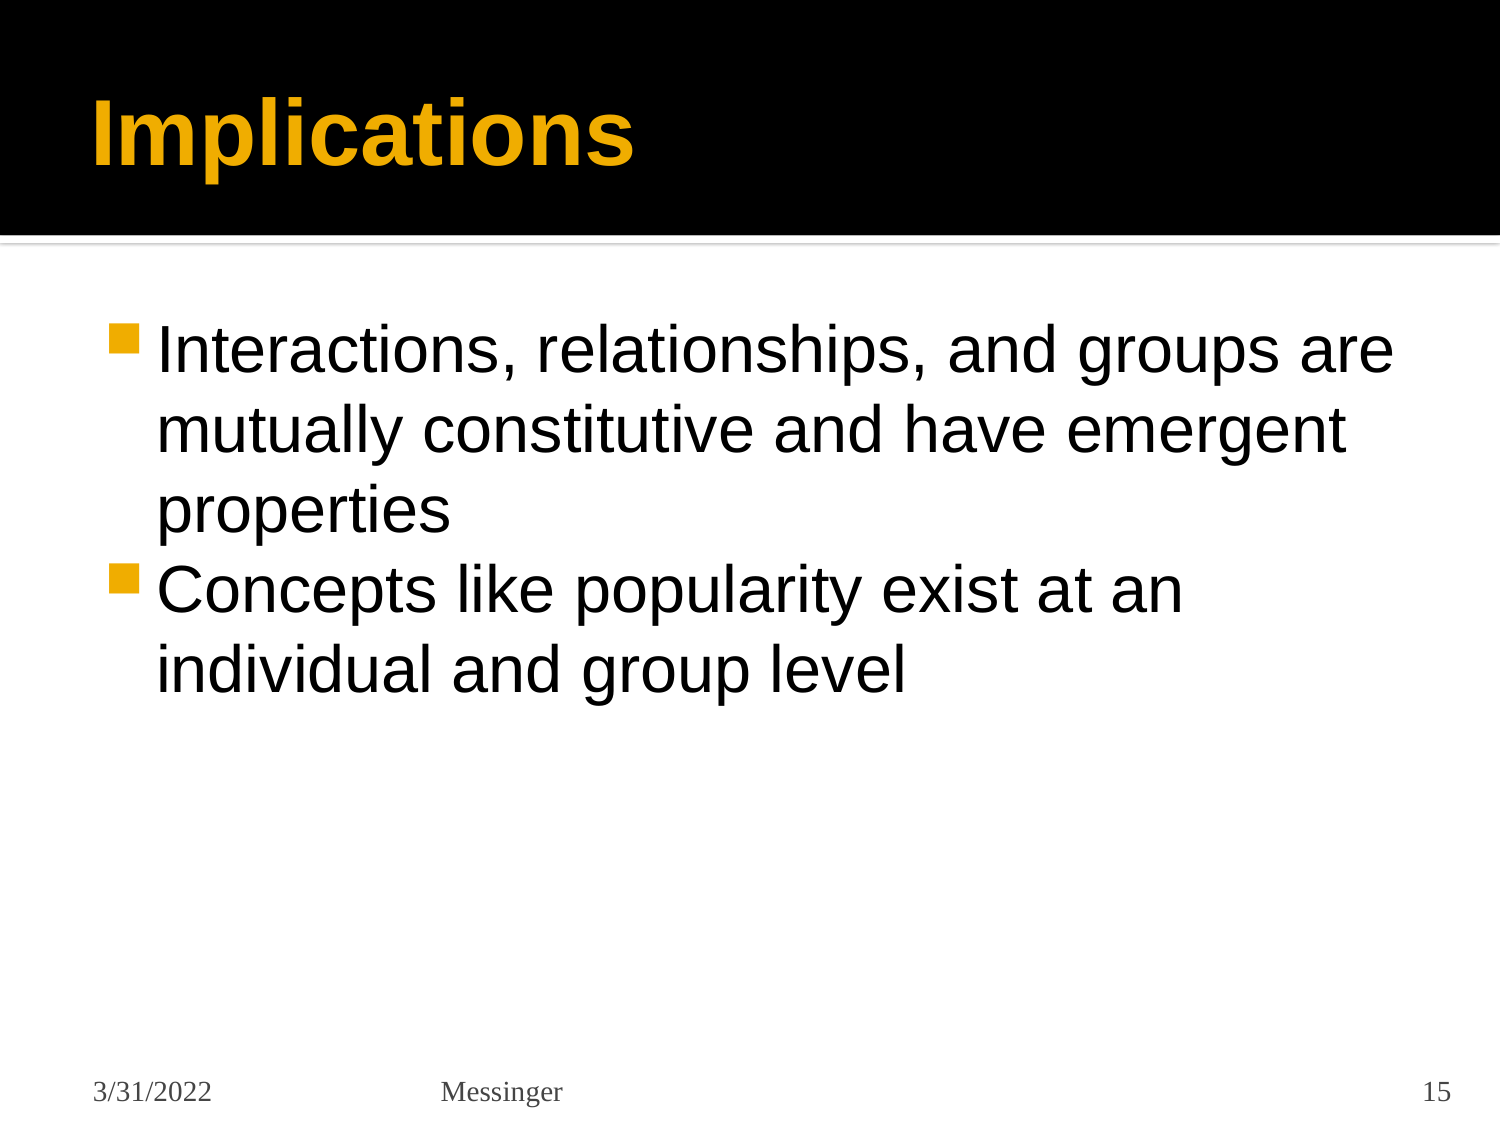

# Implications
Interactions, relationships, and groups are mutually constitutive and have emergent properties
Concepts like popularity exist at an individual and group level

3/31/2022
Messinger
15